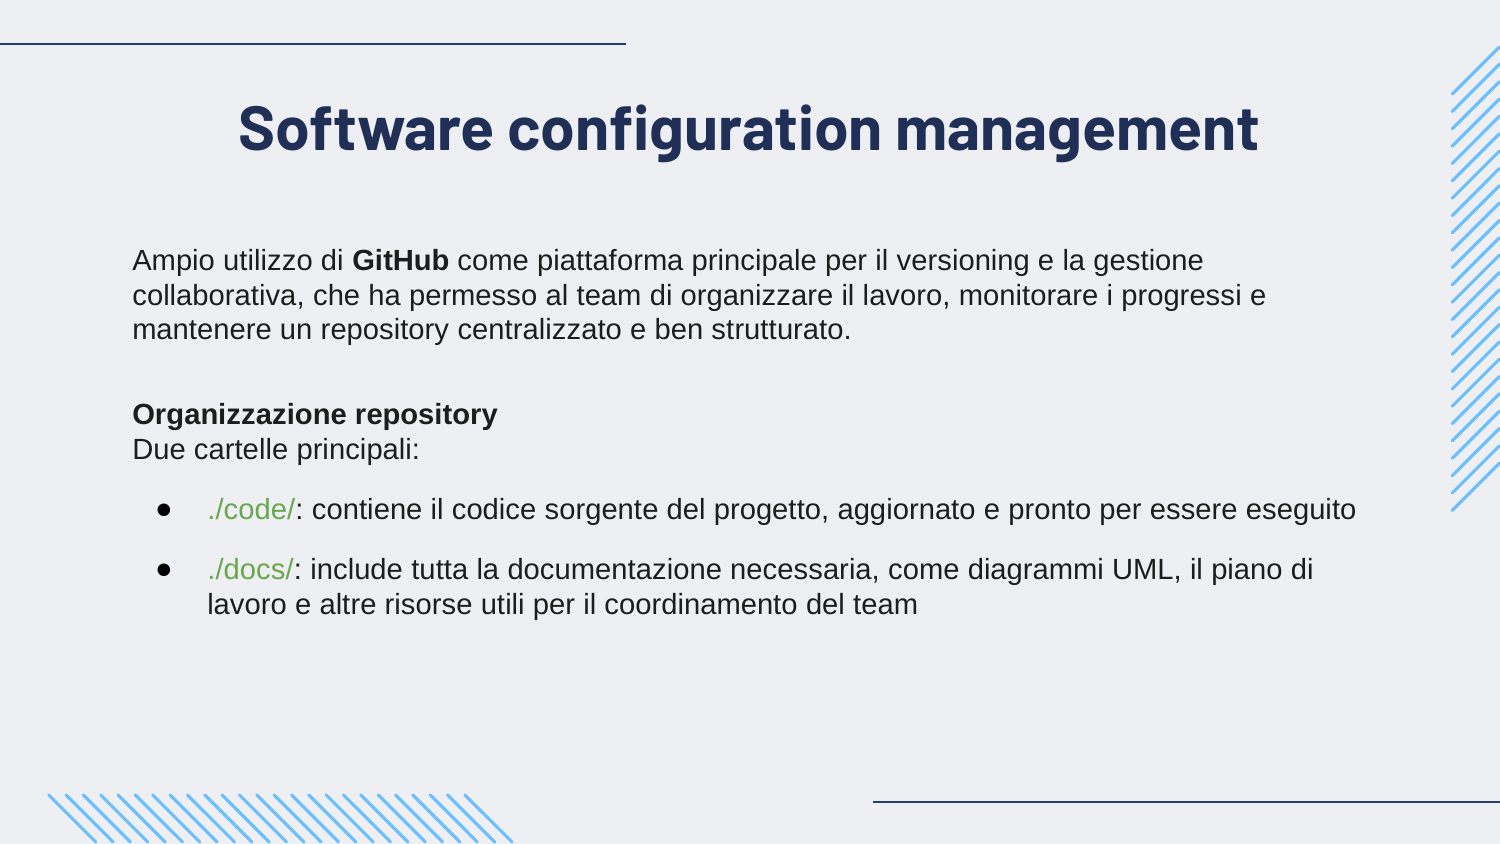

# Software configuration management​
Ampio utilizzo di GitHub come piattaforma principale per il versioning e la gestione collaborativa, che ha permesso al team di organizzare il lavoro, monitorare i progressi e mantenere un repository centralizzato e ben strutturato.

Organizzazione repository
Due cartelle principali:

./code/: contiene il codice sorgente del progetto, aggiornato e pronto per essere eseguito

./docs/: include tutta la documentazione necessaria, come diagrammi UML, il piano di lavoro e altre risorse utili per il coordinamento del team